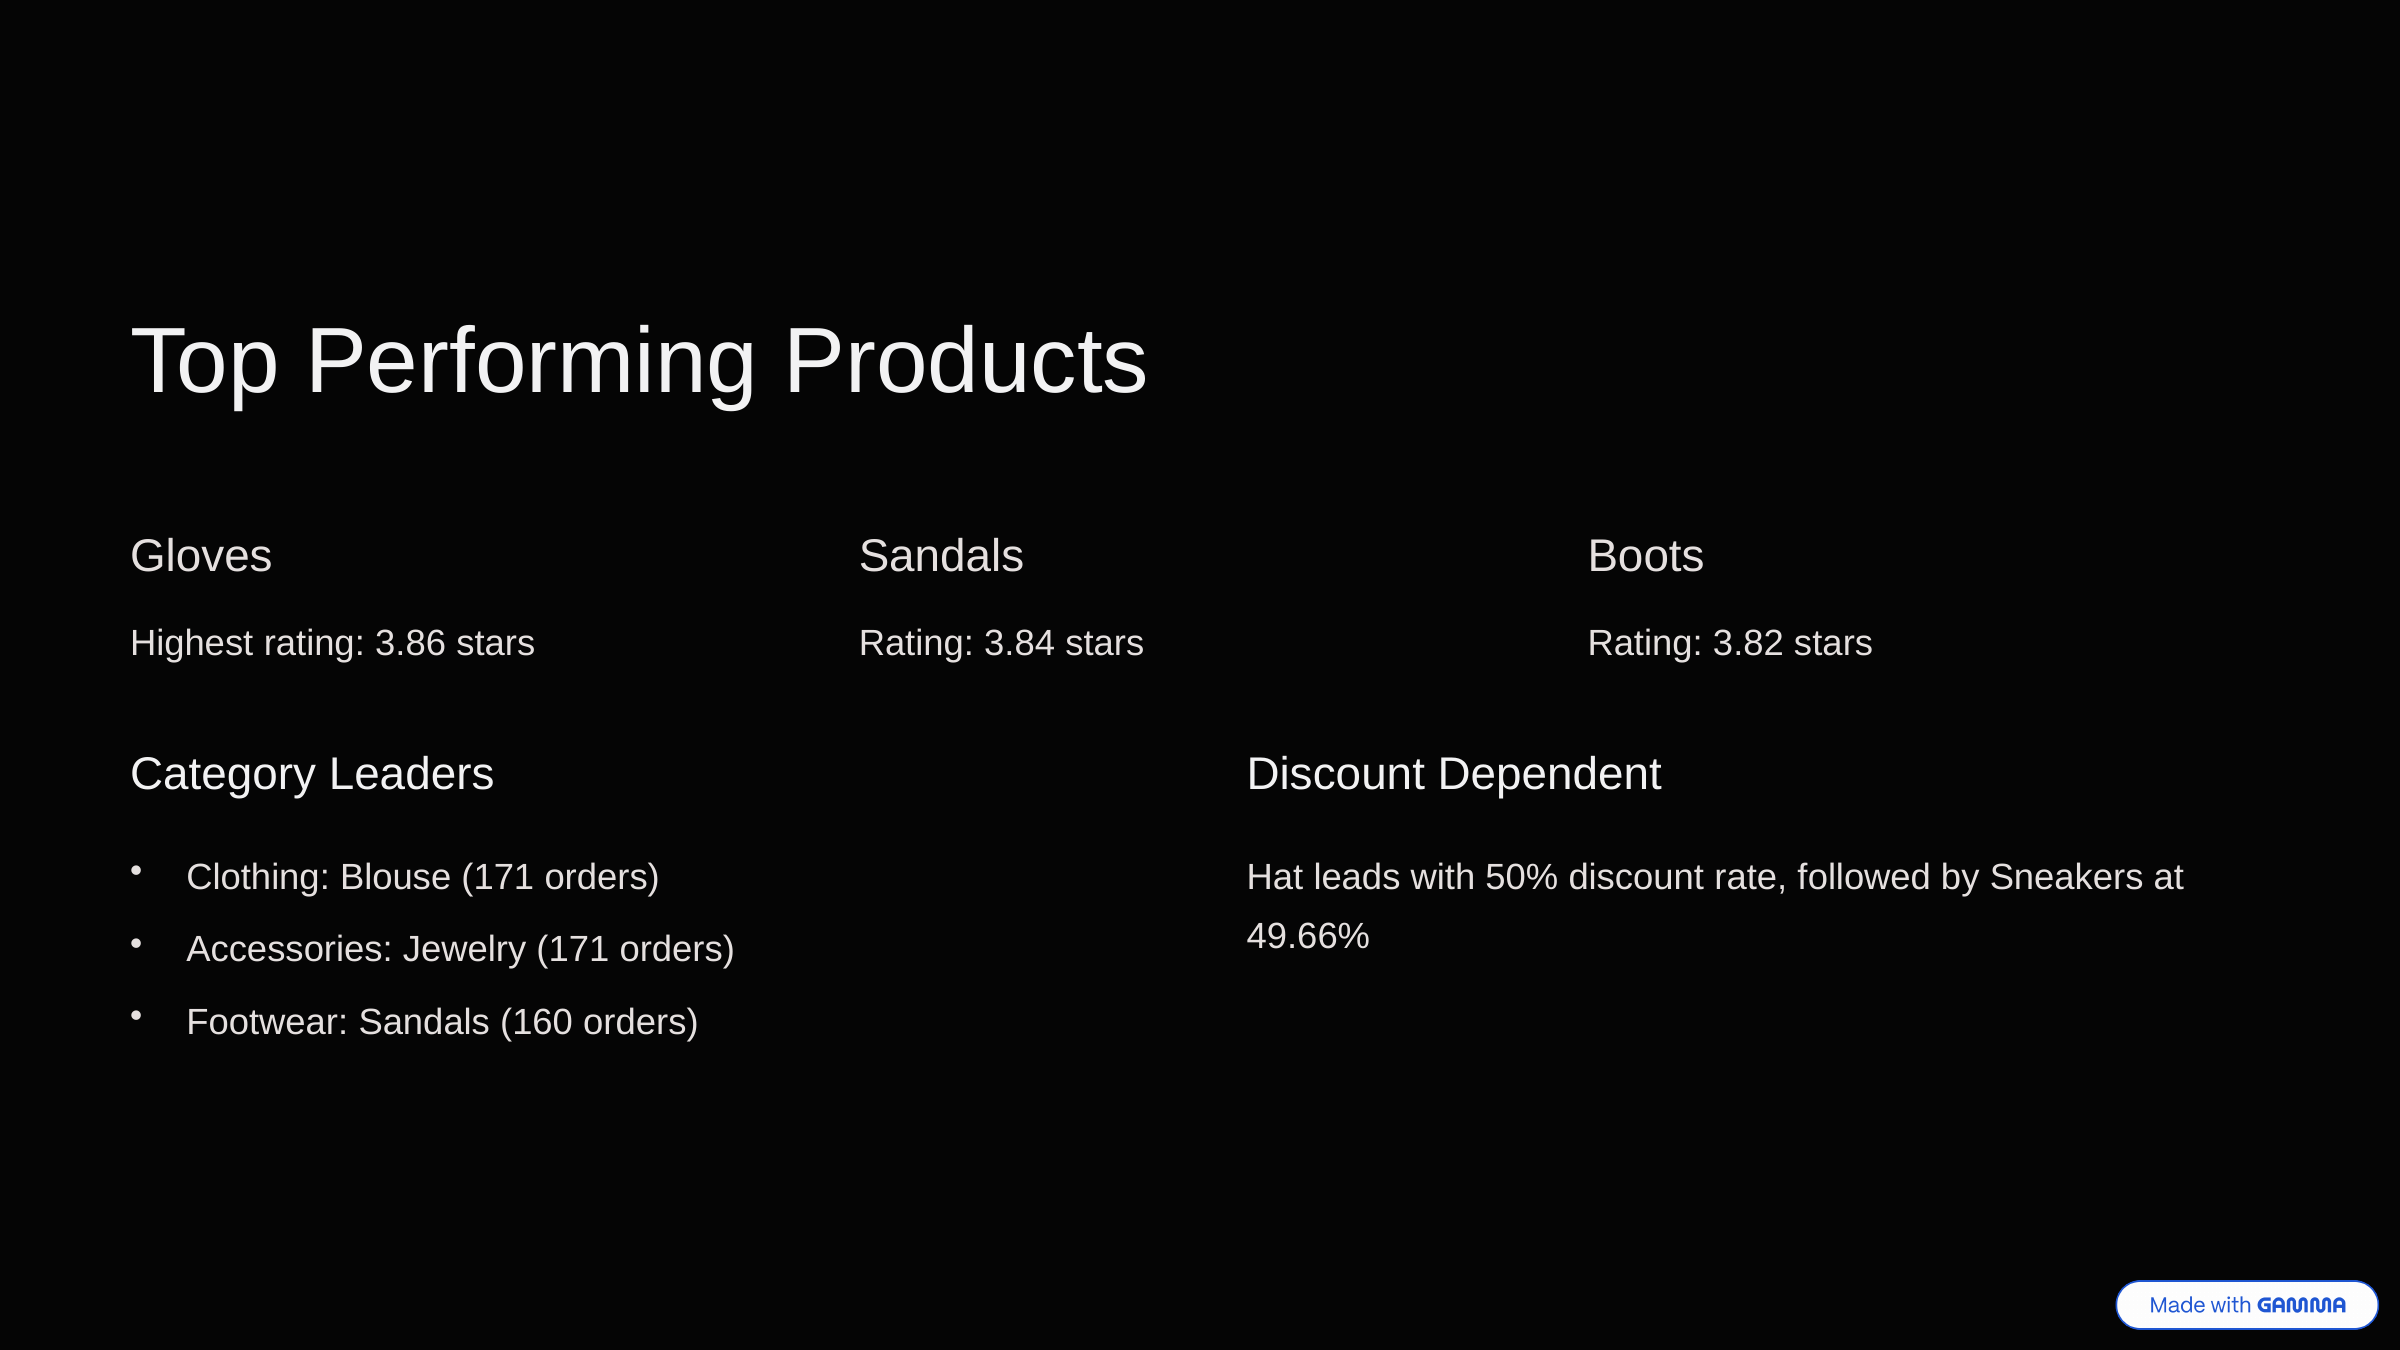

Top Performing Products
Gloves
Sandals
Boots
Highest rating: 3.86 stars
Rating: 3.84 stars
Rating: 3.82 stars
Category Leaders
Discount Dependent
Clothing: Blouse (171 orders)
Hat leads with 50% discount rate, followed by Sneakers at 49.66%
Accessories: Jewelry (171 orders)
Footwear: Sandals (160 orders)